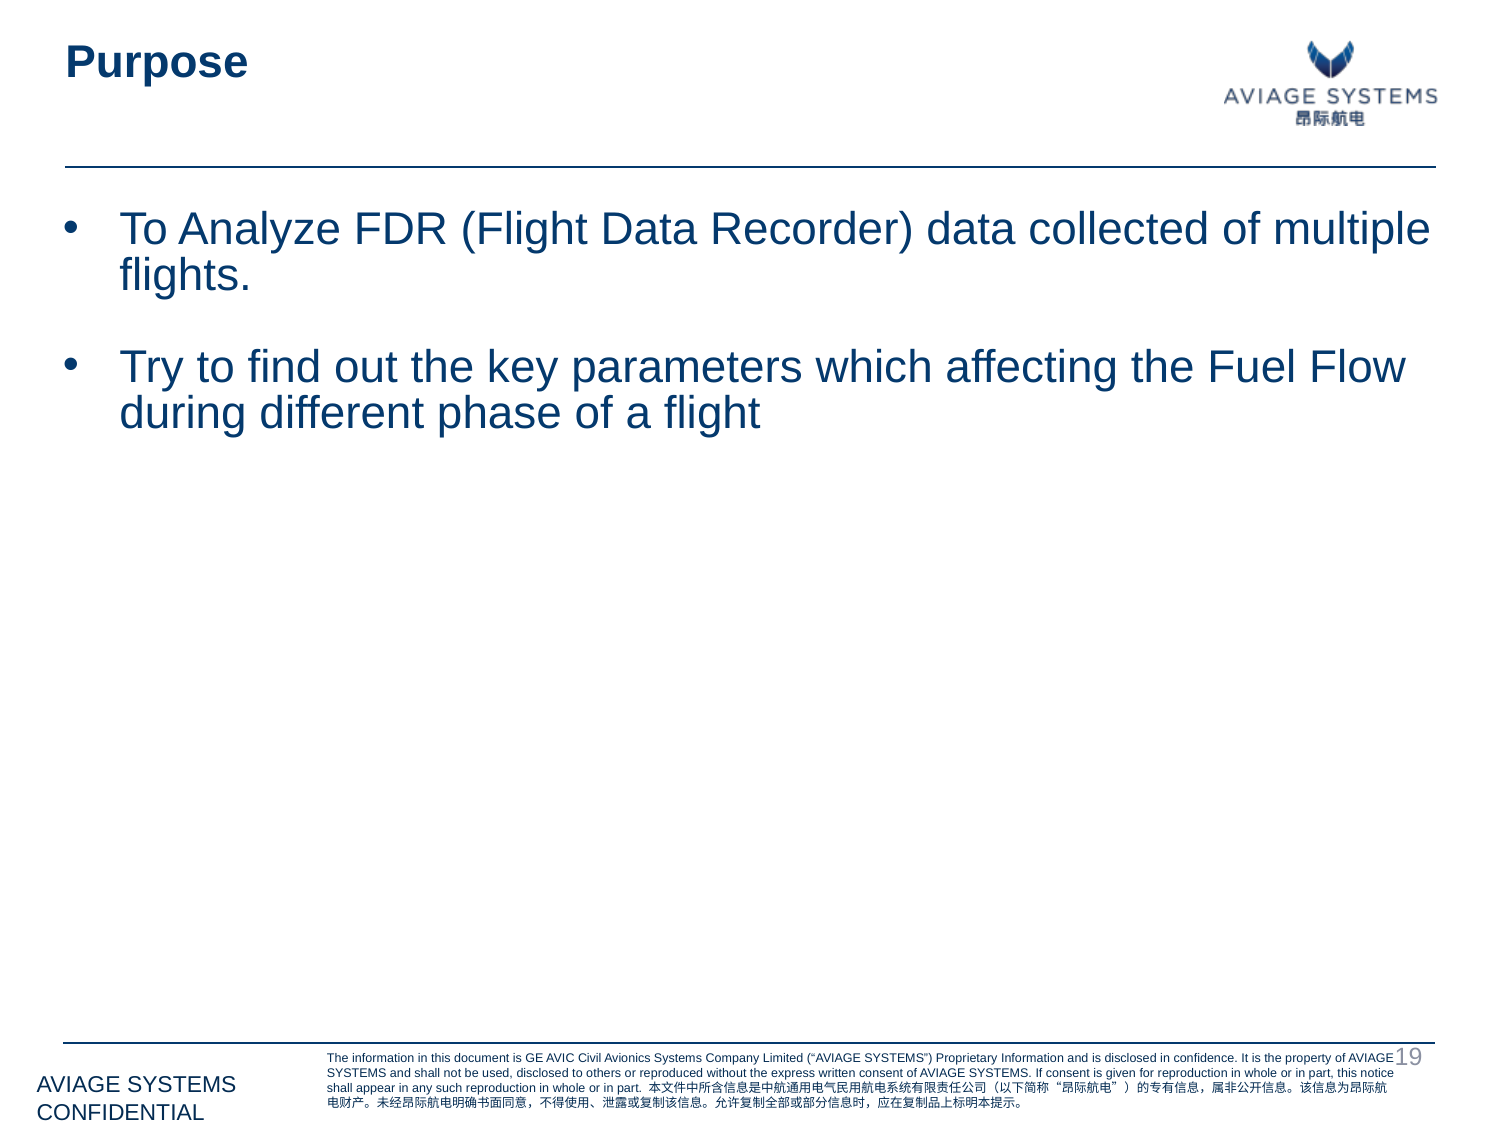

# Purpose
To Analyze FDR (Flight Data Recorder) data collected of multiple flights.

Try to find out the key parameters which affecting the Fuel Flow during different phase of a flight